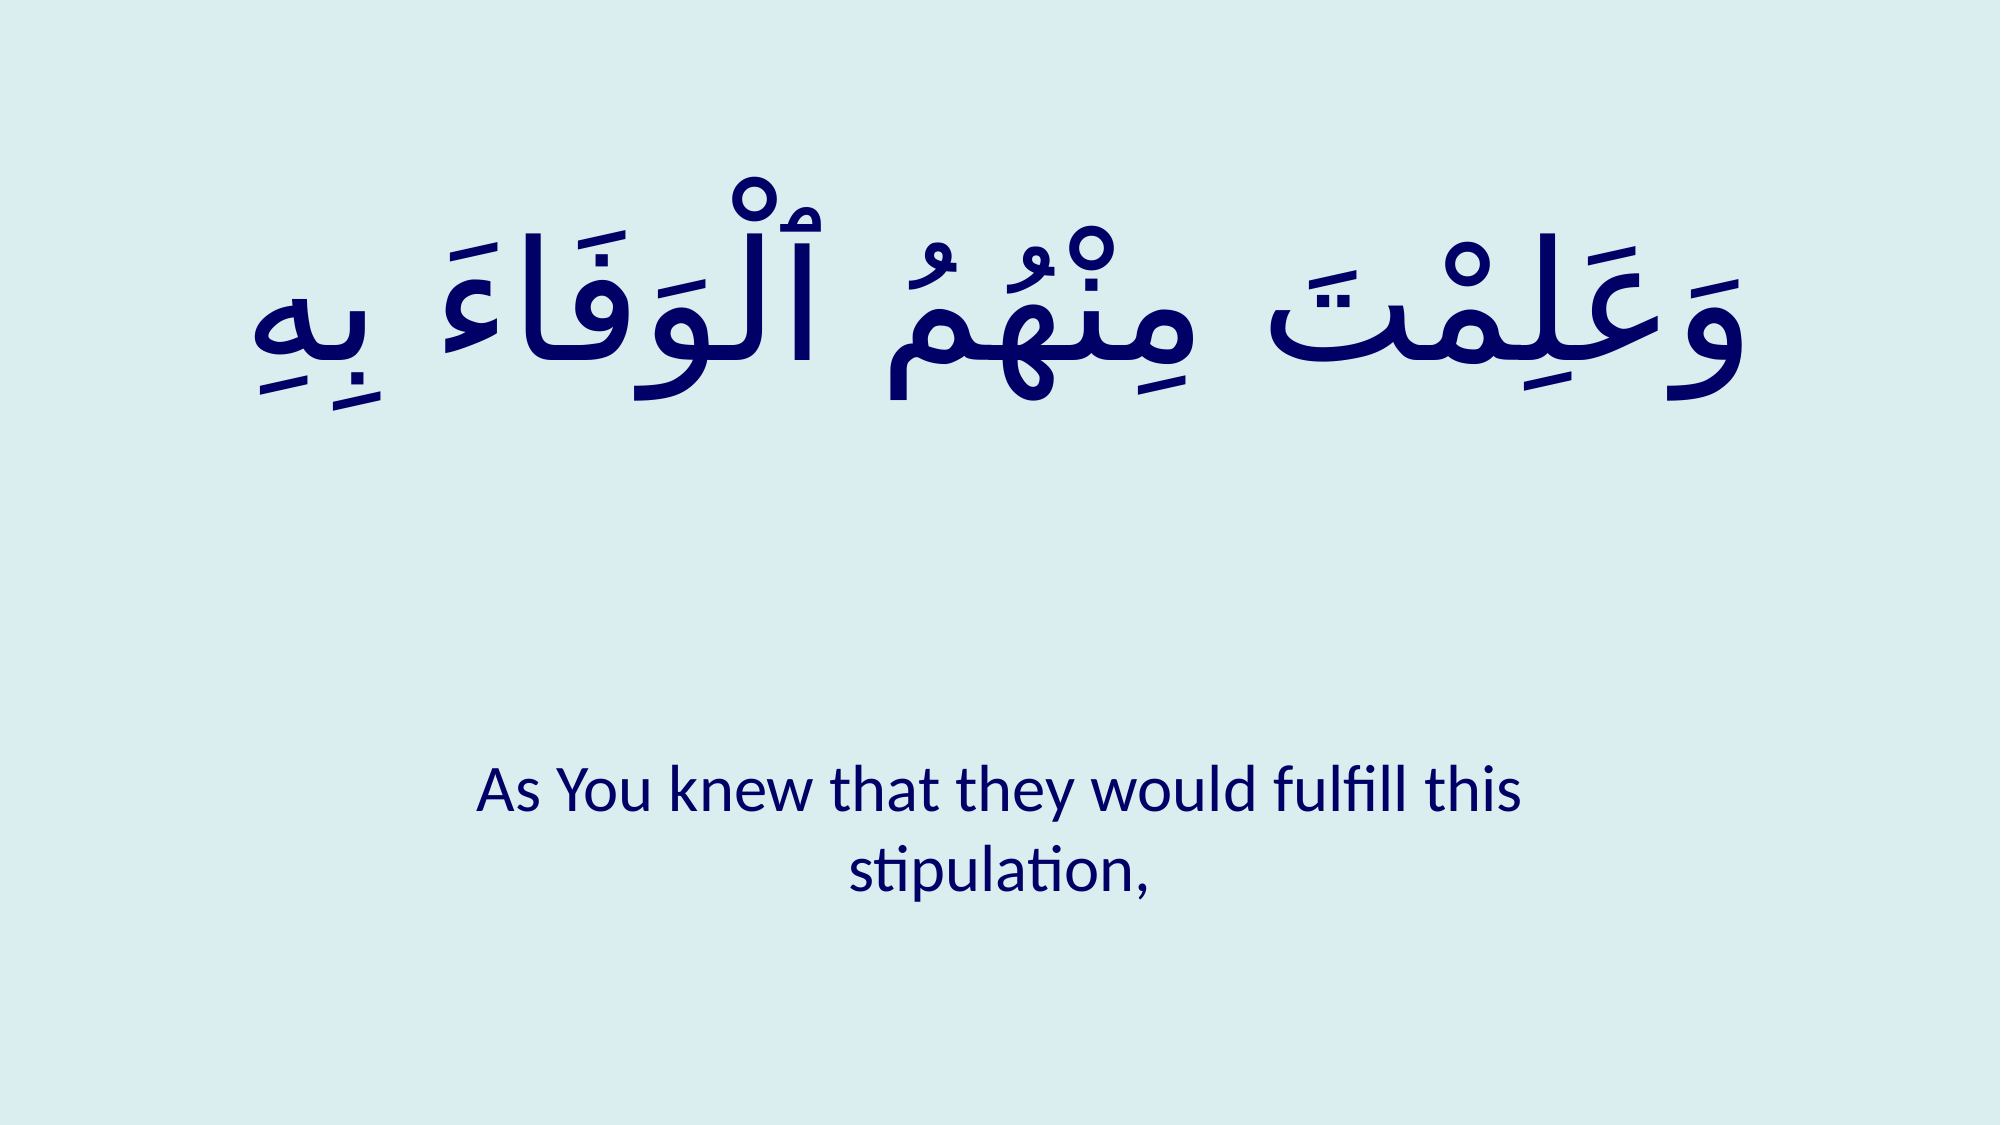

# وَعَلِمْتَ مِنْهُمُ ٱلْوَفَاءَ بِهِ
As You knew that they would fulfill this stipulation,